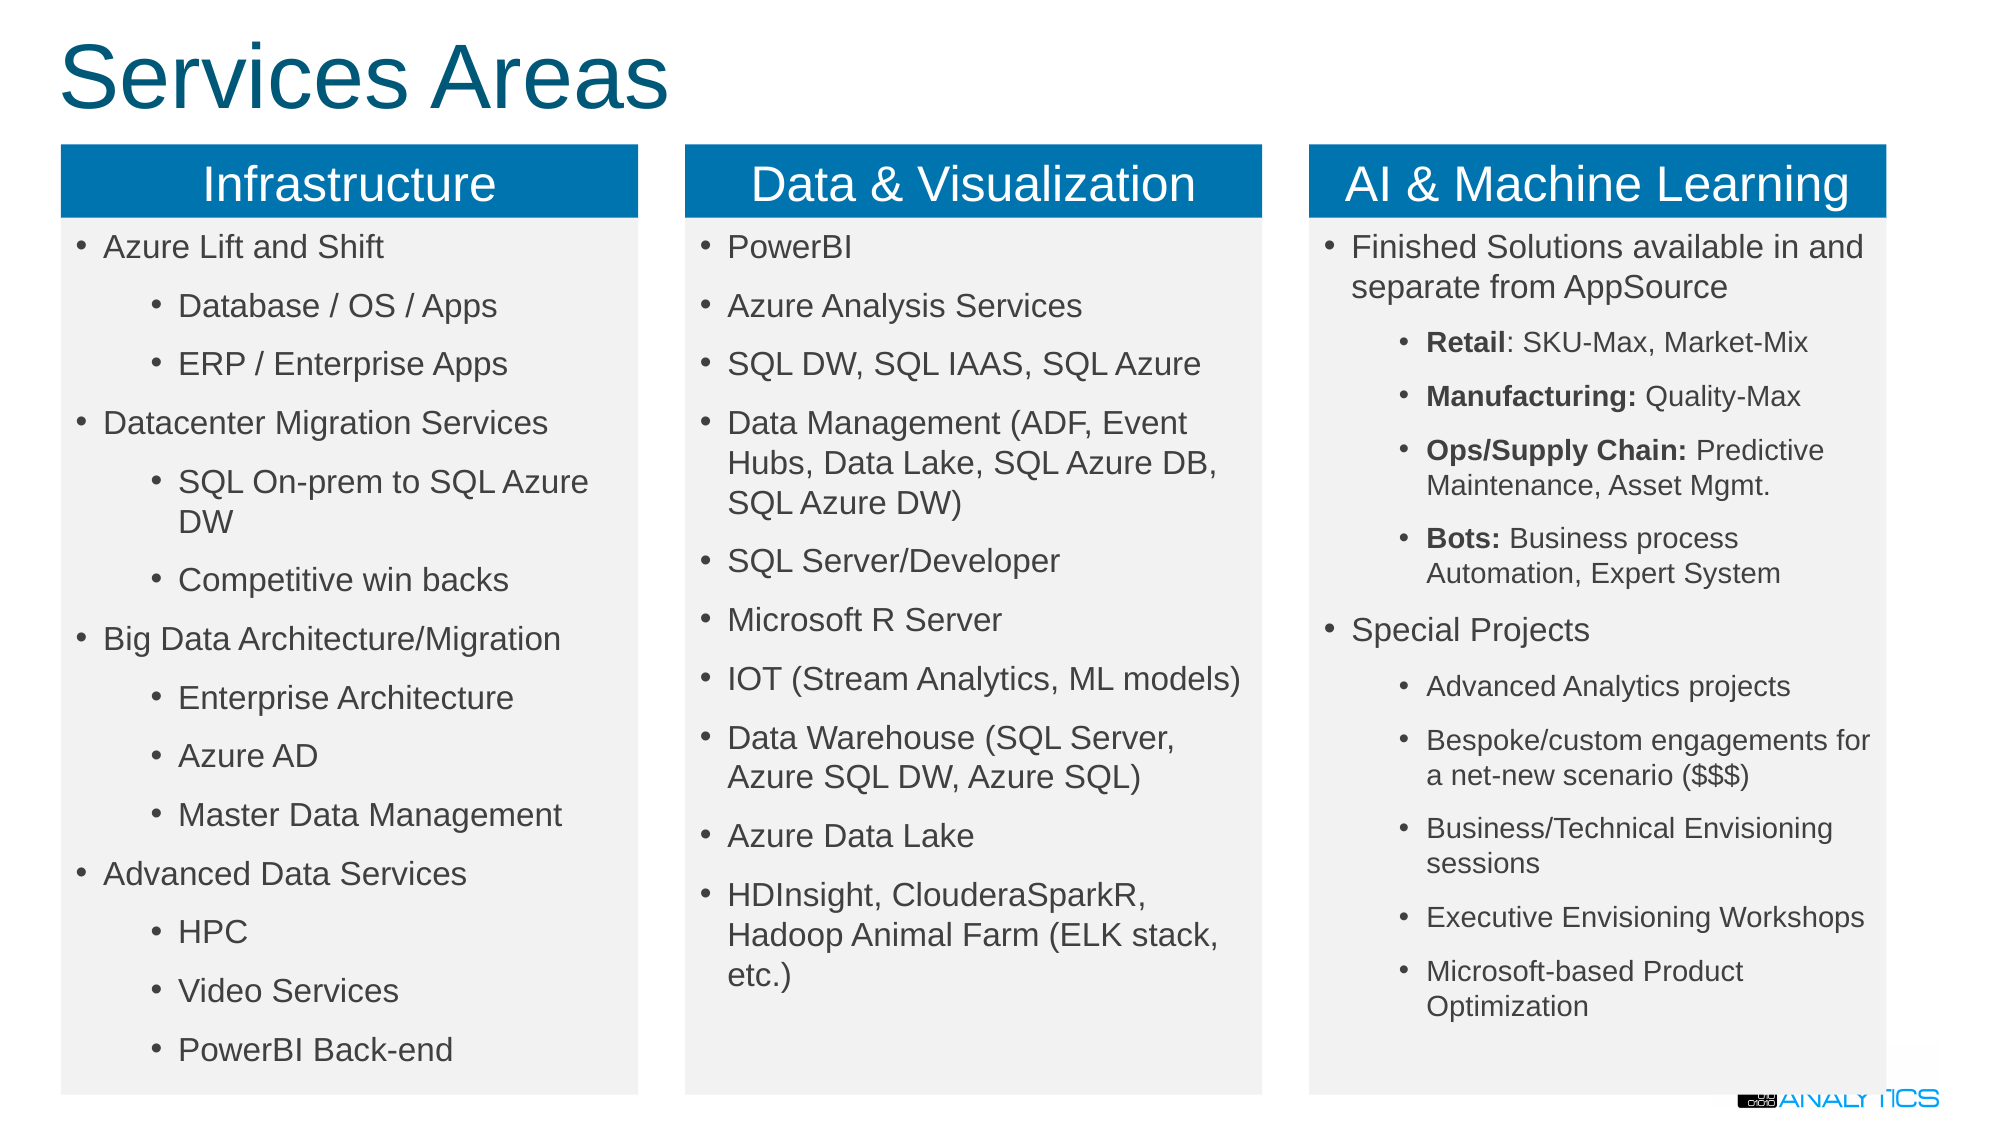

# Services Areas
Infrastructure
Data & Visualization
AI & Machine Learning
Azure Lift and Shift
Database / OS / Apps
ERP / Enterprise Apps
Datacenter Migration Services
SQL On-prem to SQL Azure DW
Competitive win backs
Big Data Architecture/Migration
Enterprise Architecture
Azure AD
Master Data Management
Advanced Data Services
HPC
Video Services
PowerBI Back-end

PowerBI
Azure Analysis Services
SQL DW, SQL IAAS, SQL Azure
Data Management (ADF, Event Hubs, Data Lake, SQL Azure DB, SQL Azure DW)
SQL Server/Developer
Microsoft R Server
IOT (Stream Analytics, ML models)
Data Warehouse (SQL Server, Azure SQL DW, Azure SQL)
Azure Data Lake
HDInsight, ClouderaSparkR, Hadoop Animal Farm (ELK stack, etc.)

Finished Solutions available in and separate from AppSource
Retail: SKU-Max, Market-Mix
Manufacturing: Quality-Max
Ops/Supply Chain: Predictive Maintenance, Asset Mgmt.
Bots: Business process Automation, Expert System
Special Projects
Advanced Analytics projects
Bespoke/custom engagements for a net-new scenario ($$$)
Business/Technical Envisioning sessions
Executive Envisioning Workshops
Microsoft-based Product Optimization